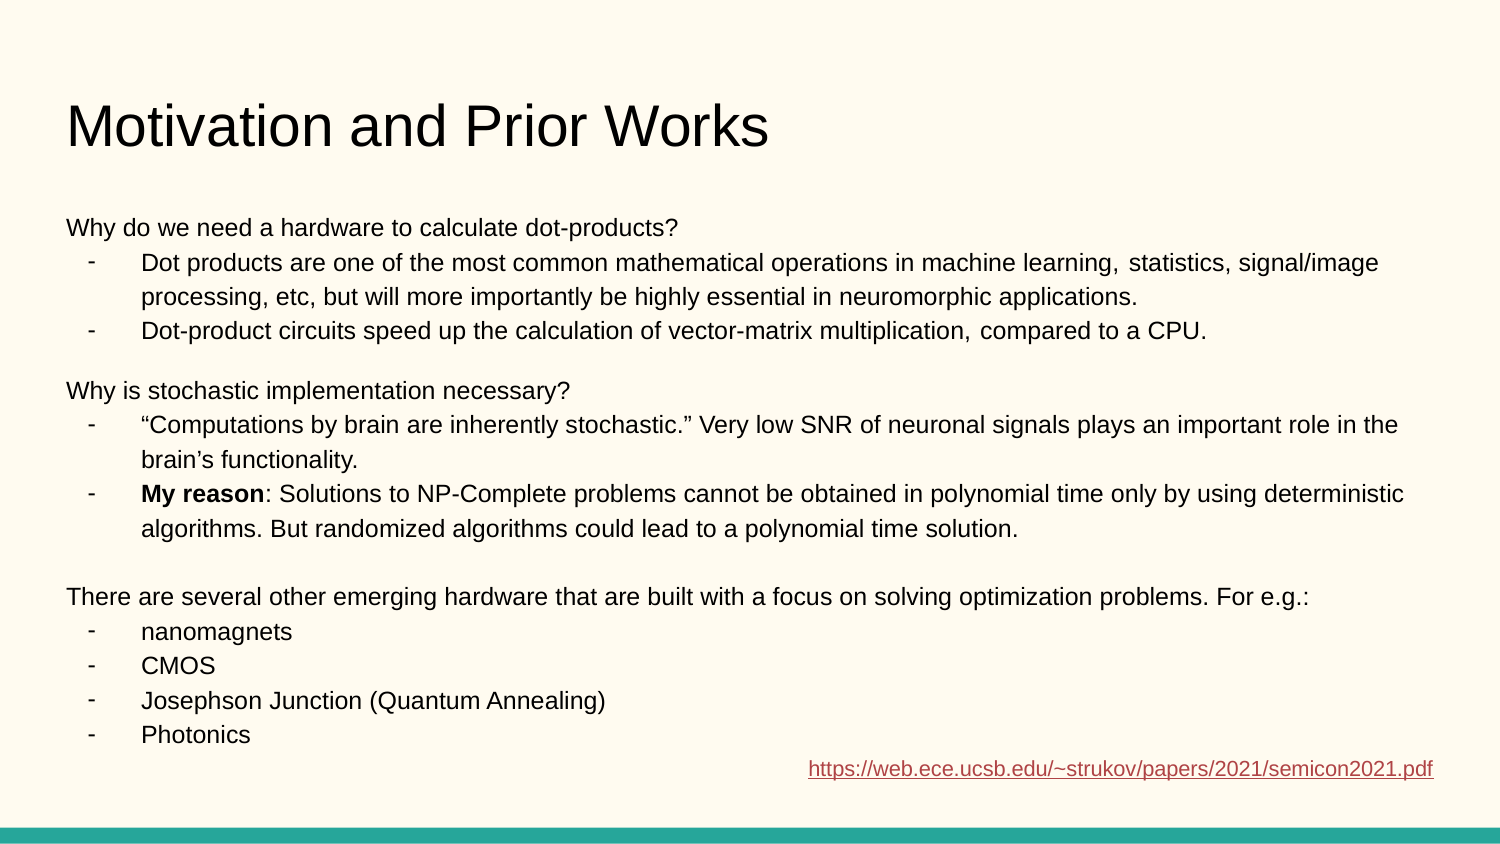

# Motivation and Prior Works
Why do we need a hardware to calculate dot-products?
Dot products are one of the most common mathematical operations in machine learning, statistics, signal/image processing, etc, but will more importantly be highly essential in neuromorphic applications.
Dot-product circuits speed up the calculation of vector-matrix multiplication, compared to a CPU.
Why is stochastic implementation necessary?
“Computations by brain are inherently stochastic.” Very low SNR of neuronal signals plays an important role in the brain’s functionality.
My reason: Solutions to NP-Complete problems cannot be obtained in polynomial time only by using deterministic algorithms. But randomized algorithms could lead to a polynomial time solution.

There are several other emerging hardware that are built with a focus on solving optimization problems. For e.g.:
nanomagnets
CMOS
Josephson Junction (Quantum Annealing)
Photonics
https://web.ece.ucsb.edu/~strukov/papers/2021/semicon2021.pdf